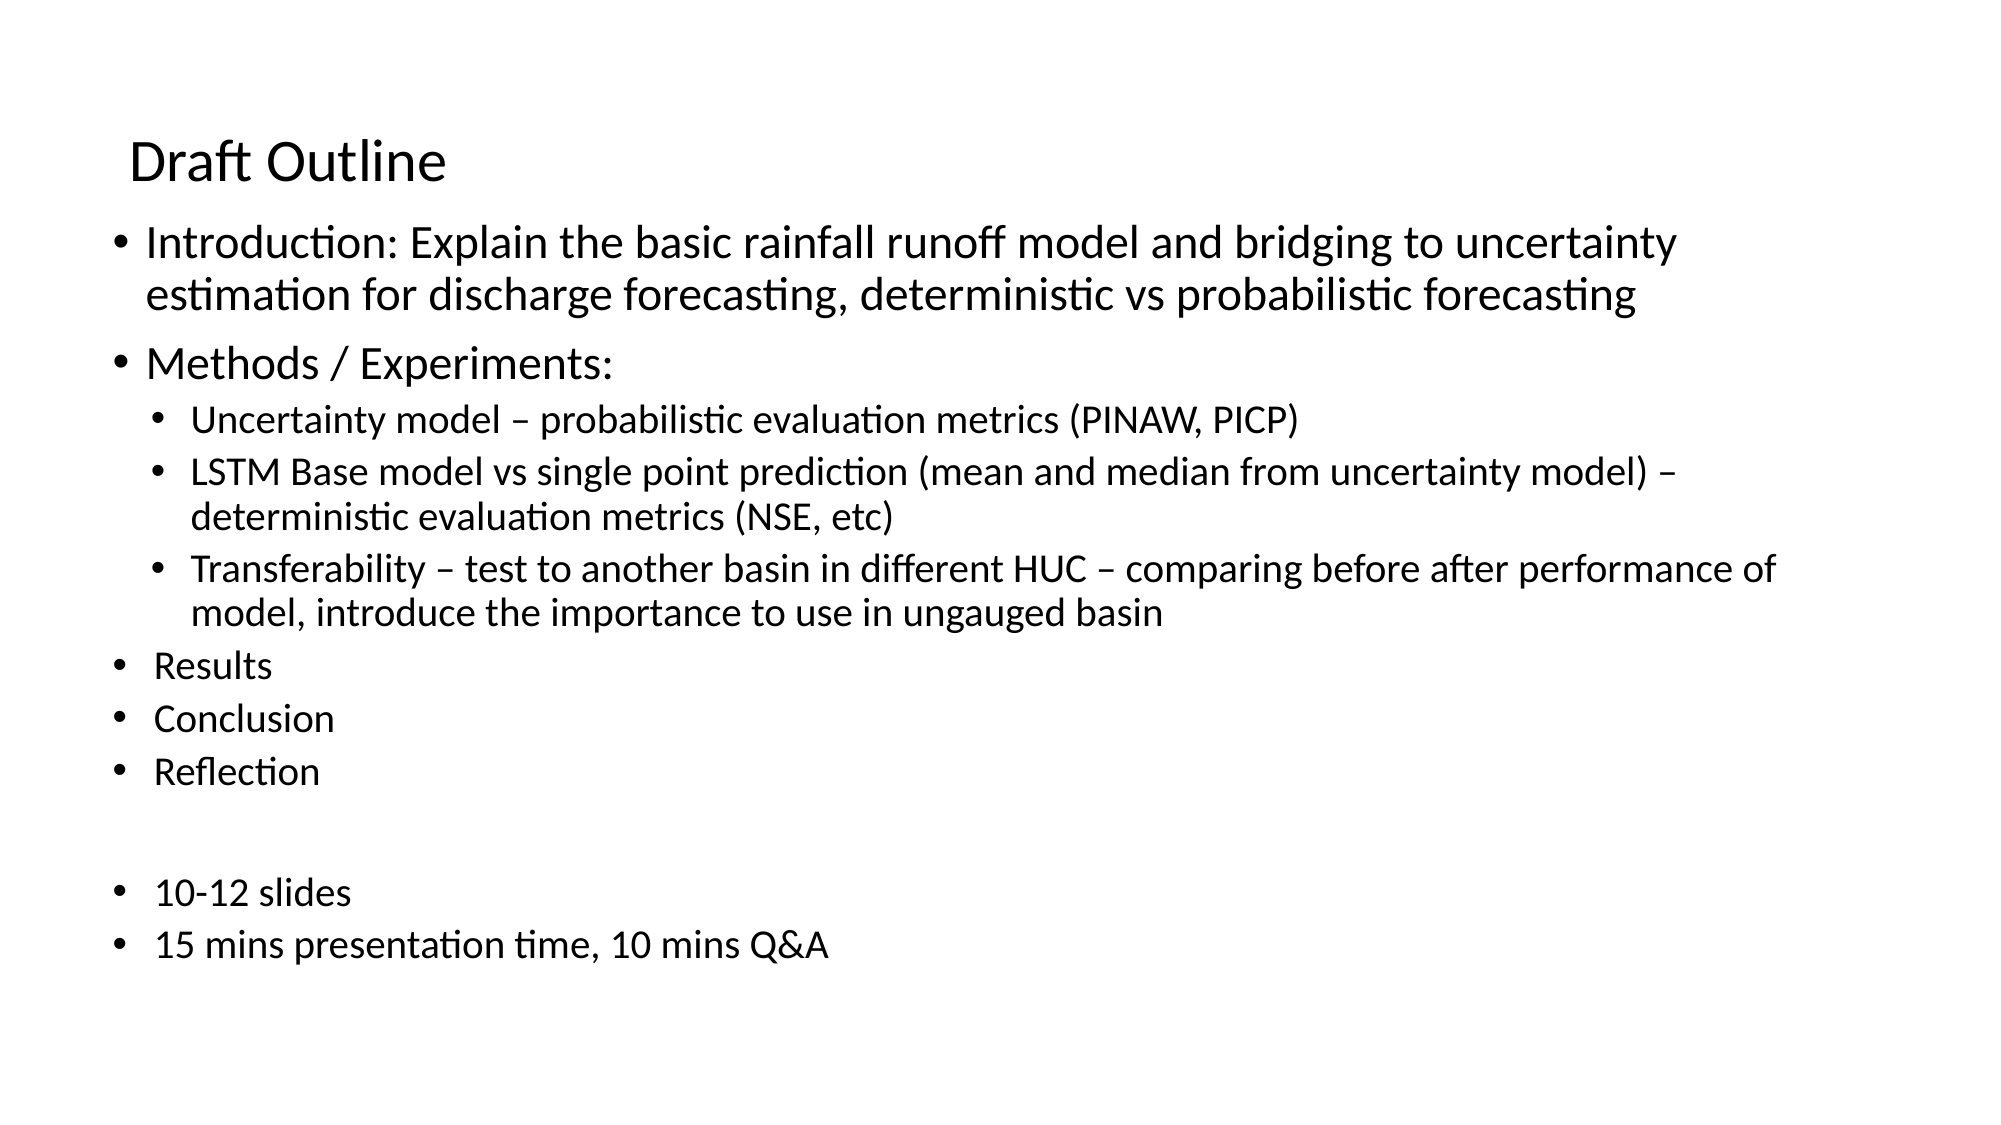

# Draft Outline
Introduction: Explain the basic rainfall runoff model and bridging to uncertainty estimation for discharge forecasting, deterministic vs probabilistic forecasting
Methods / Experiments:
Uncertainty model – probabilistic evaluation metrics (PINAW, PICP)
LSTM Base model vs single point prediction (mean and median from uncertainty model) – deterministic evaluation metrics (NSE, etc)
Transferability – test to another basin in different HUC – comparing before after performance of model, introduce the importance to use in ungauged basin
Results
Conclusion
Reflection

10-12 slides
15 mins presentation time, 10 mins Q&A